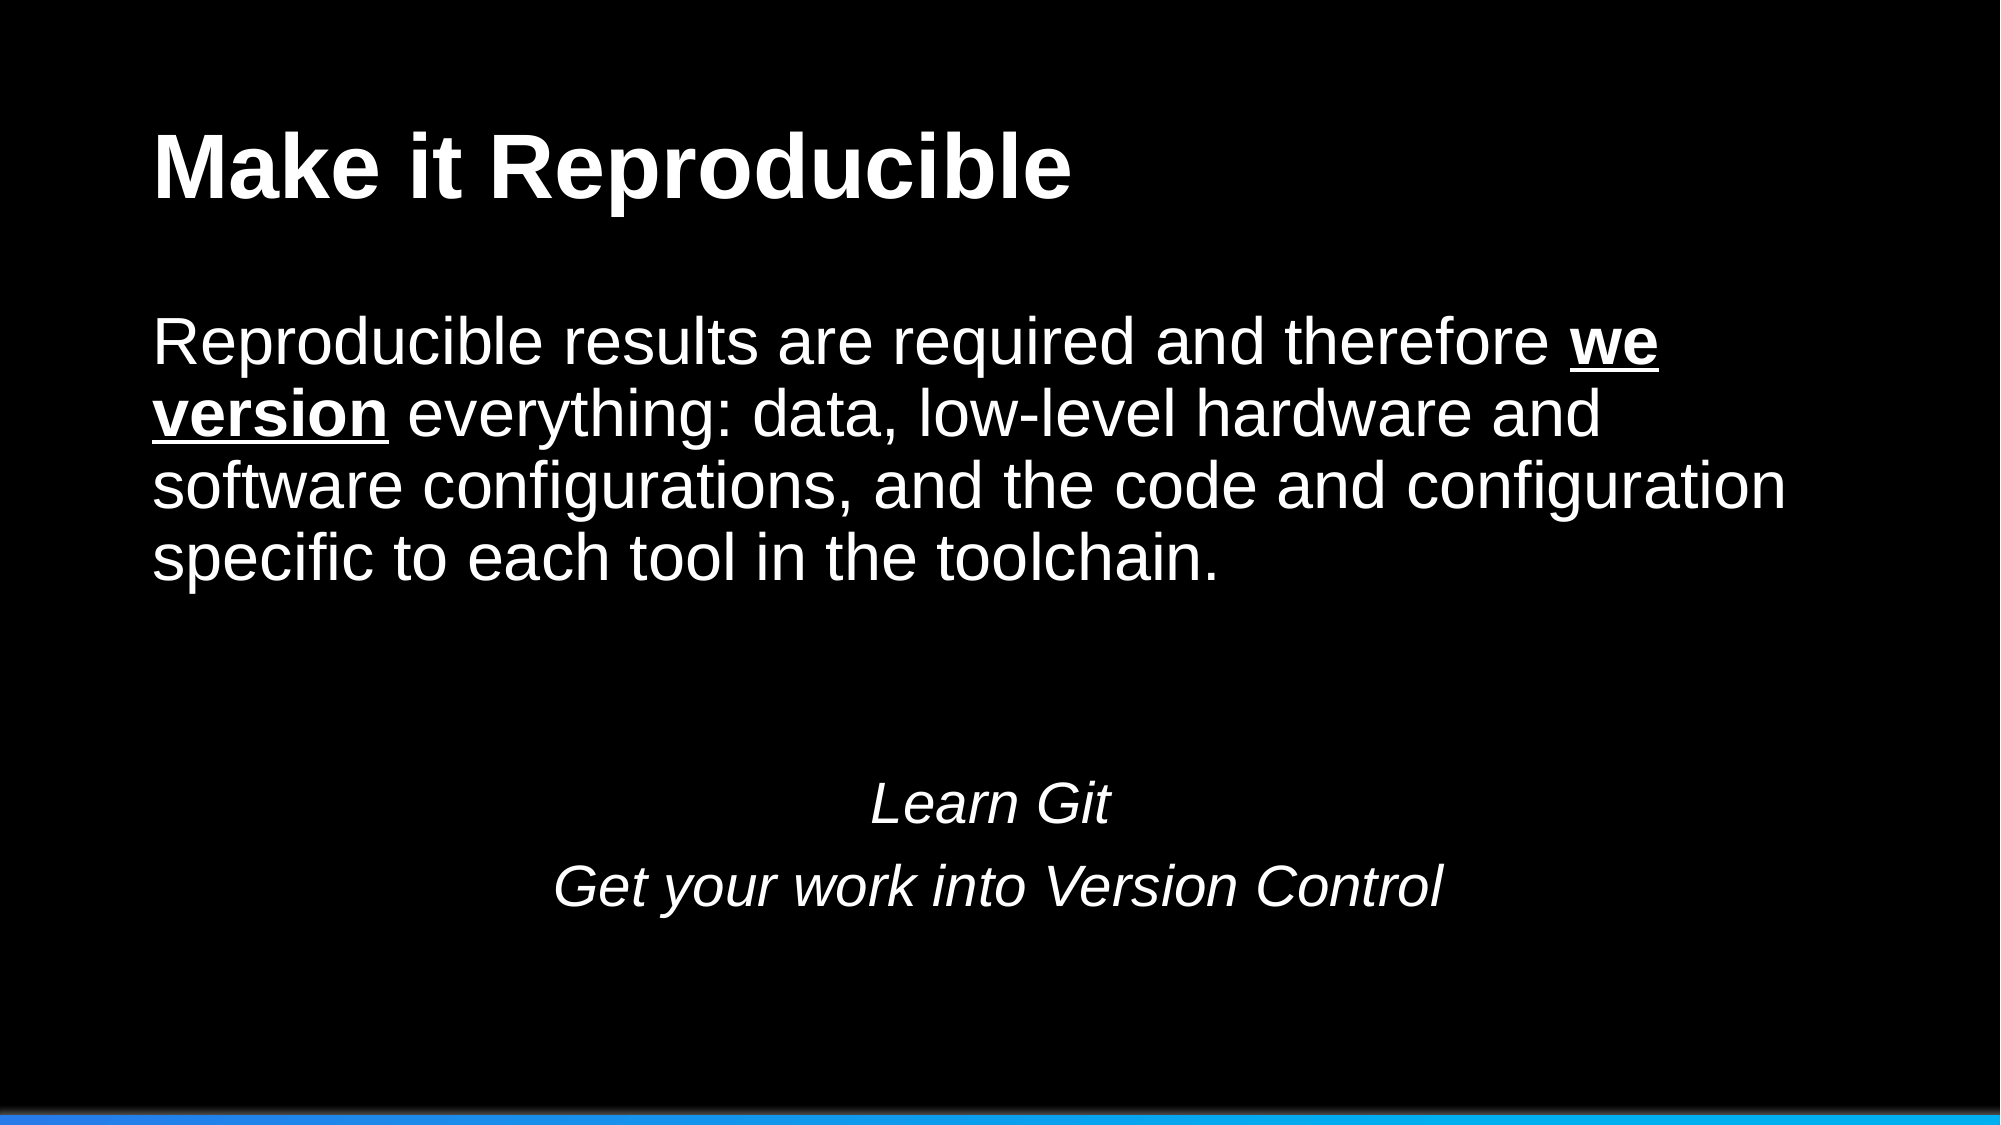

# Make it Reproducible

Learn Git
Get your work into Version Control

Reproducible results are required and therefore we version everything: data, low-level hardware and software configurations, and the code and configuration specific to each tool in the toolchain.